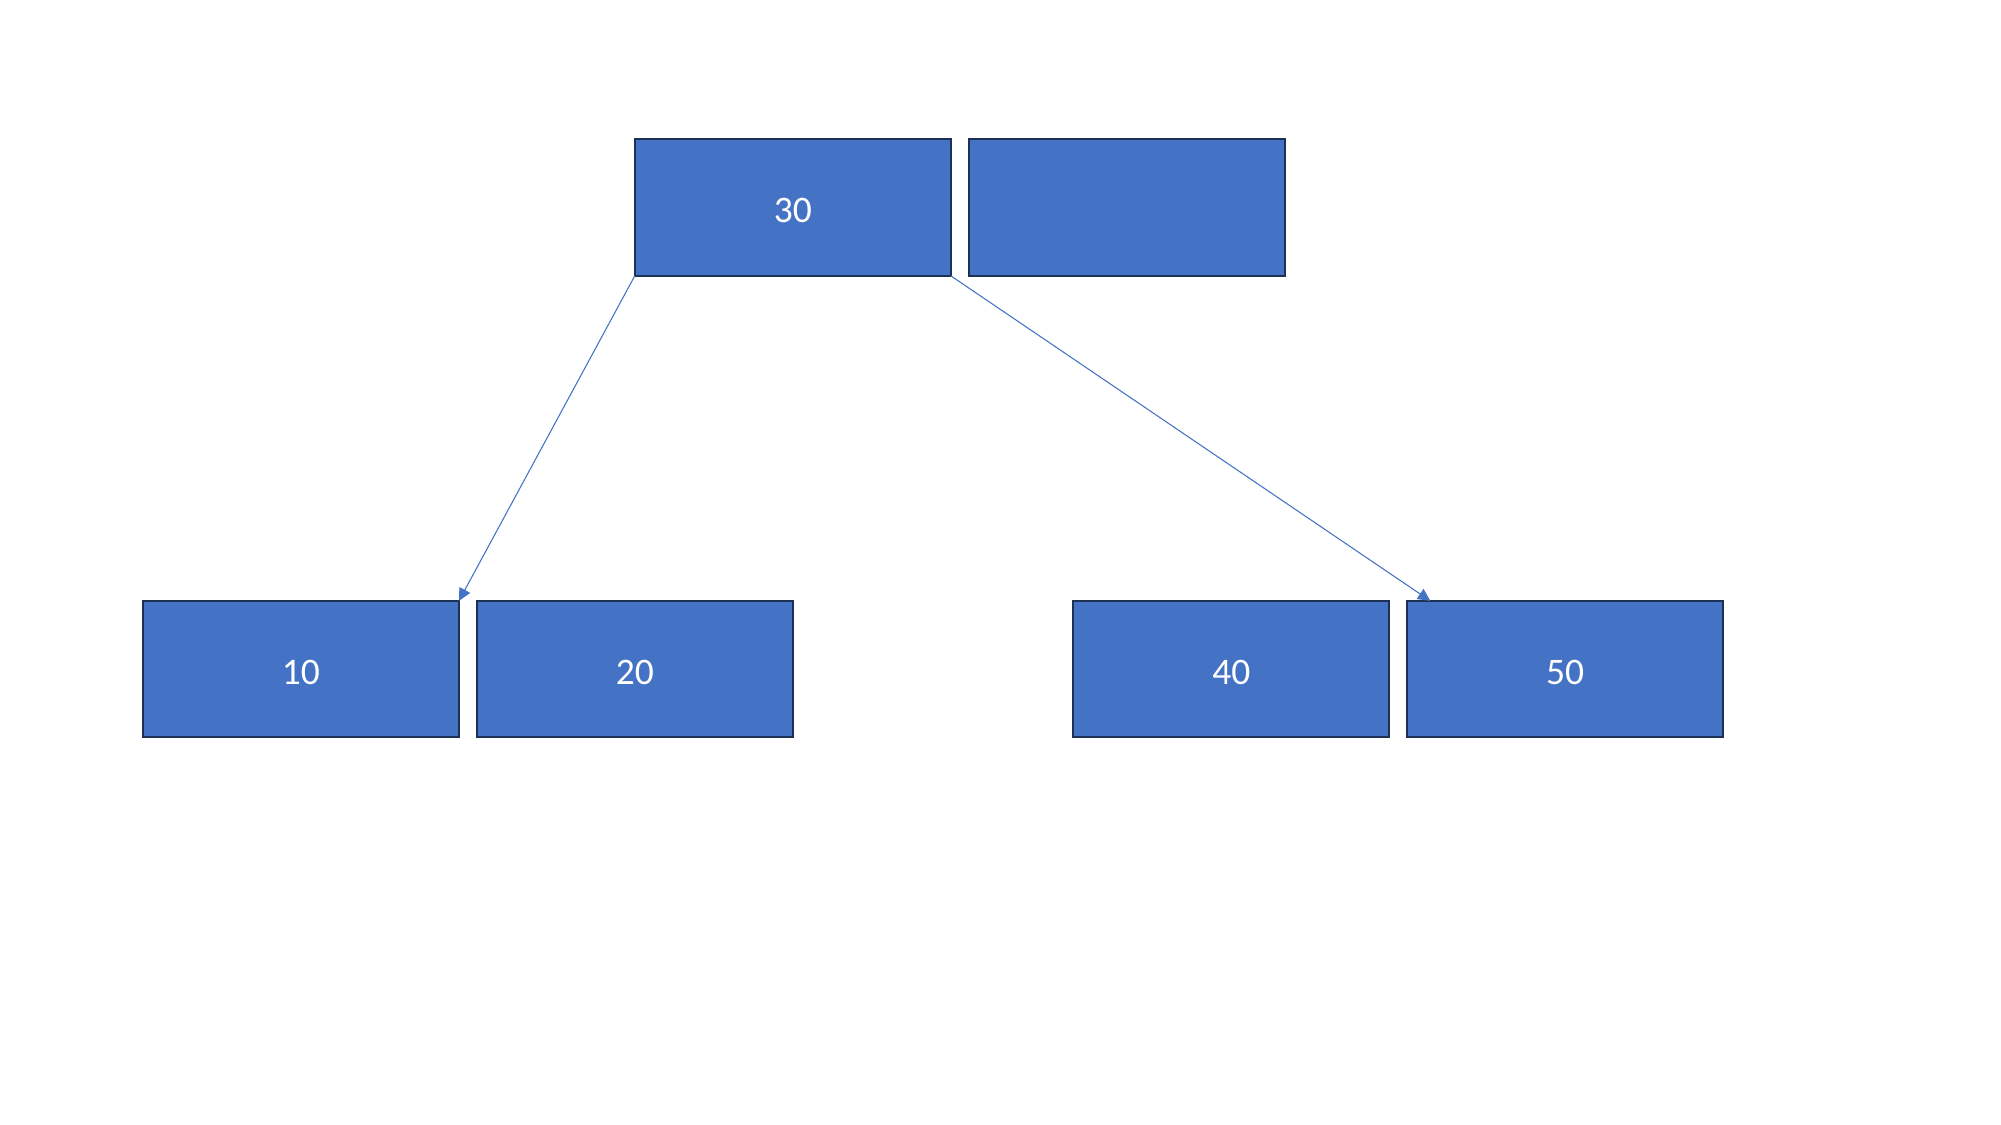

Deleting element 40

30
20
50
40
10